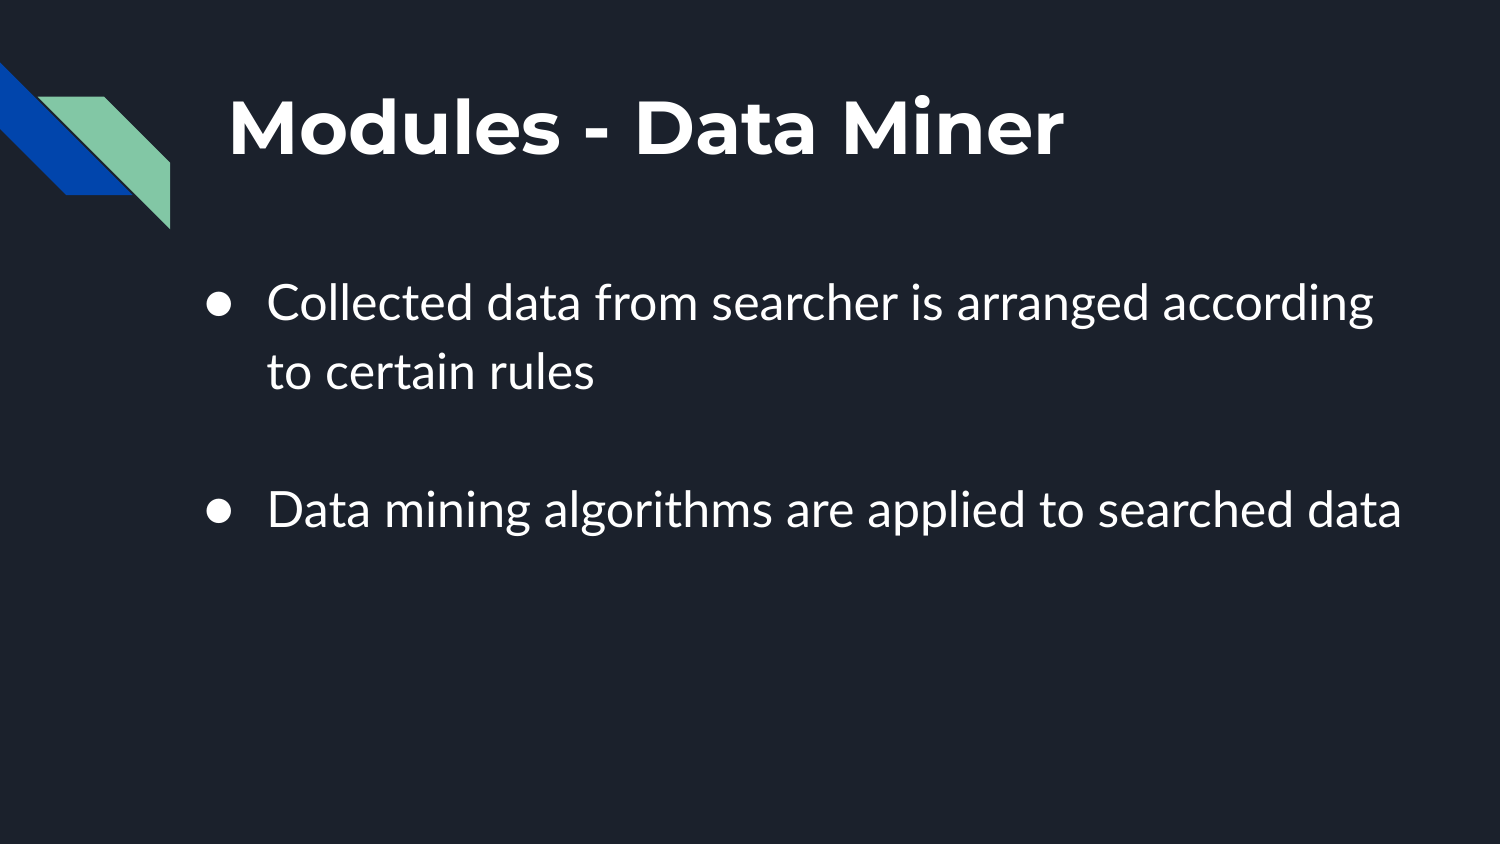

# Modules - Data Miner
Collected data from searcher is arranged according to certain rules

Data mining algorithms are applied to searched data